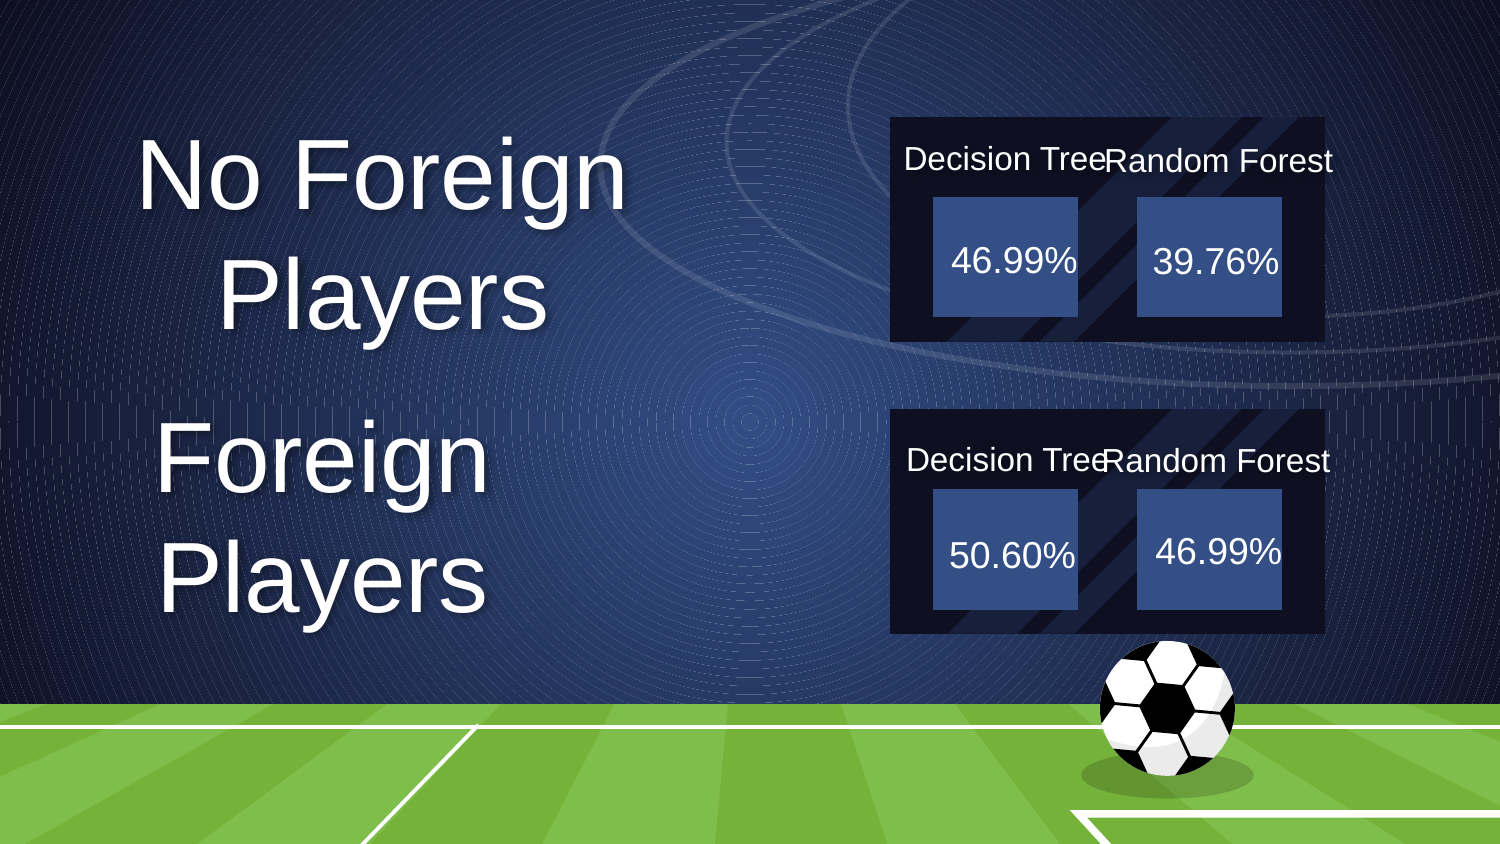

Decision Tree
Random Forest

No Foreign Players
46.99%
39.76%
Decision Tree
Random Forest

Foreign Players
46.99%
50.60%